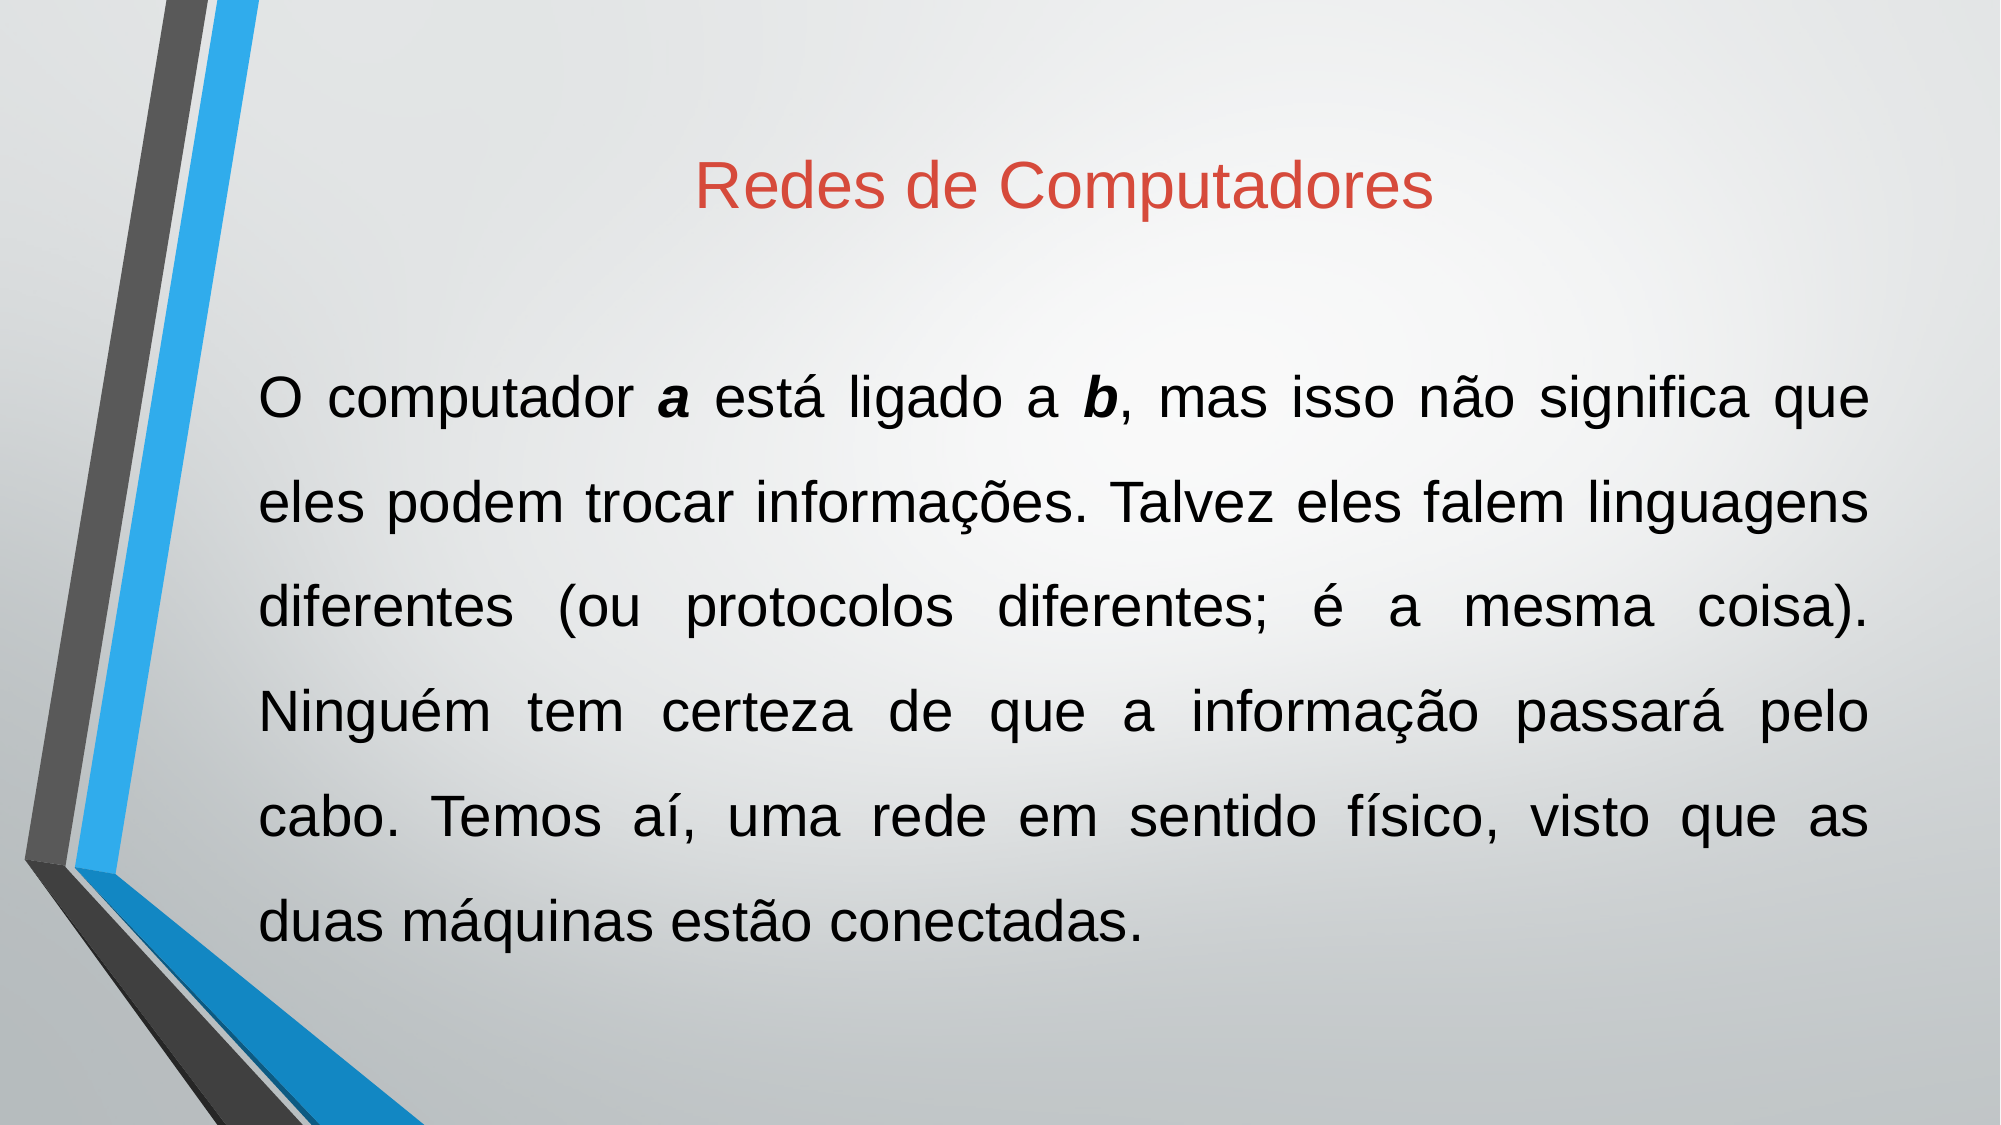

# Redes de Computadores
O computador a está ligado a b, mas isso não signiﬁca que eles podem trocar informações. Talvez eles falem linguagens diferentes (ou protocolos diferentes; é a mesma coisa). Ninguém tem certeza de que a informação passará pelo cabo. Temos aí, uma rede em sentido físico, visto que as duas máquinas estão conectadas.